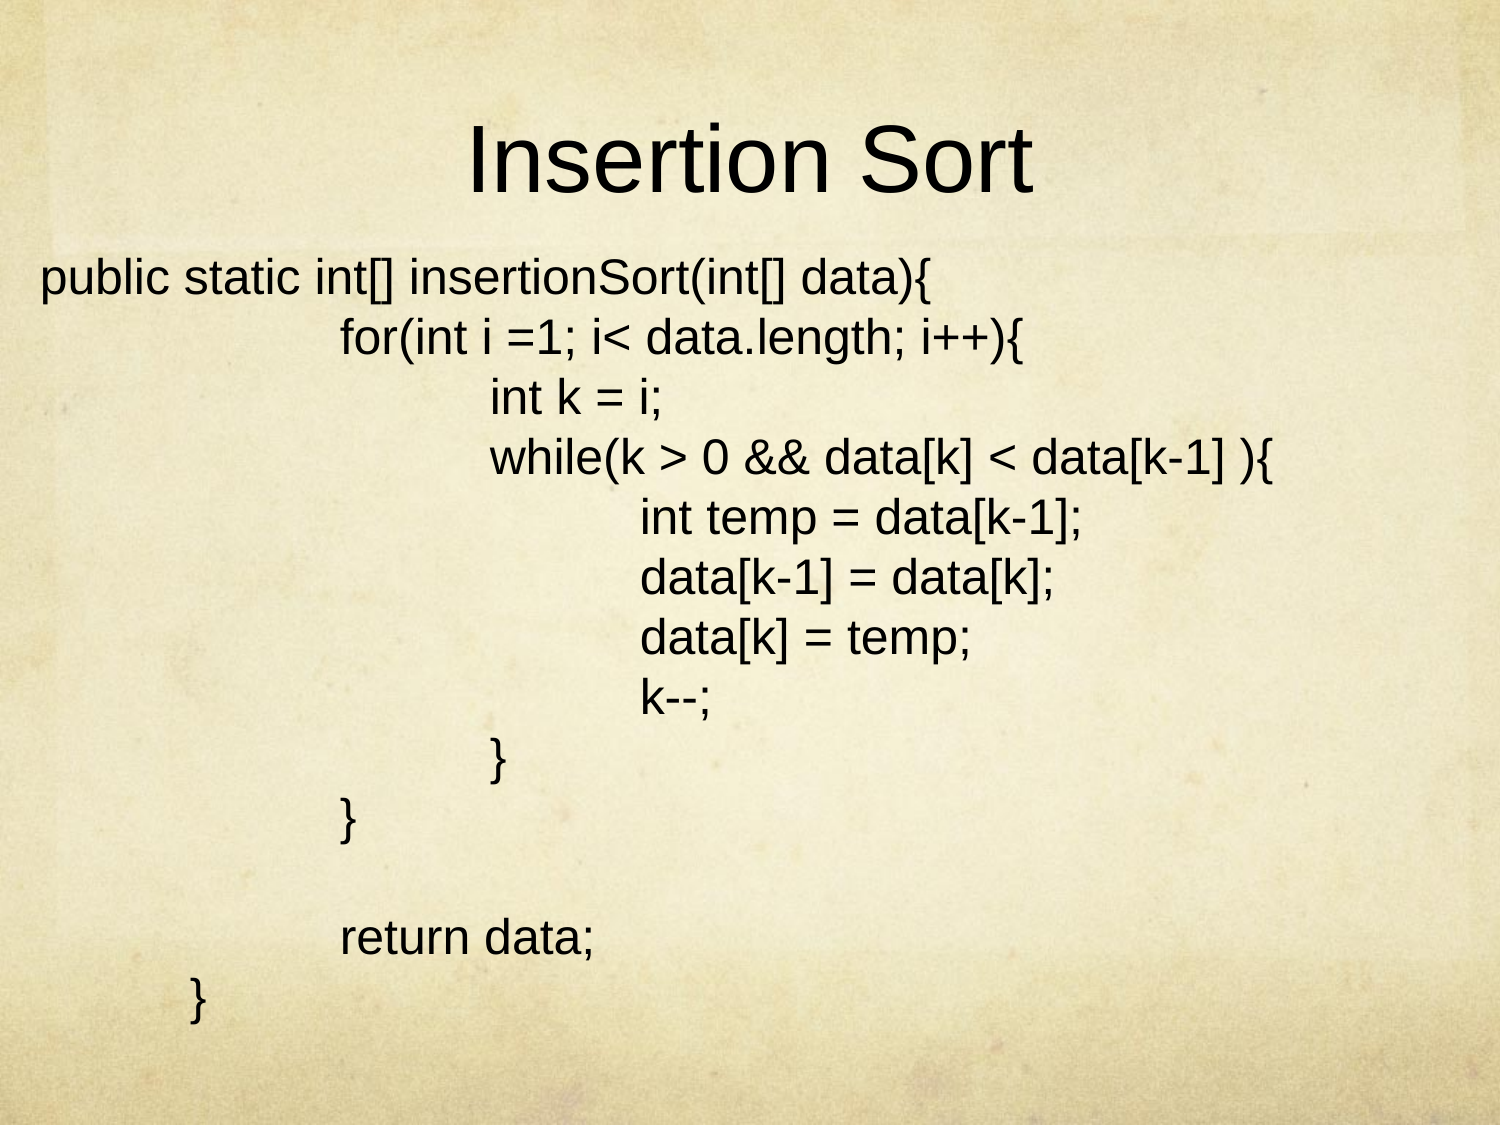

# Insertion Sort
public static int[] insertionSort(int[] data){
		for(int i =1; i< data.length; i++){
			int k = i;
			while(k > 0 && data[k] < data[k-1] ){
				int temp = data[k-1];
				data[k-1] = data[k];
				data[k] = temp;
				k--;
			}
		}

		return data;
	}